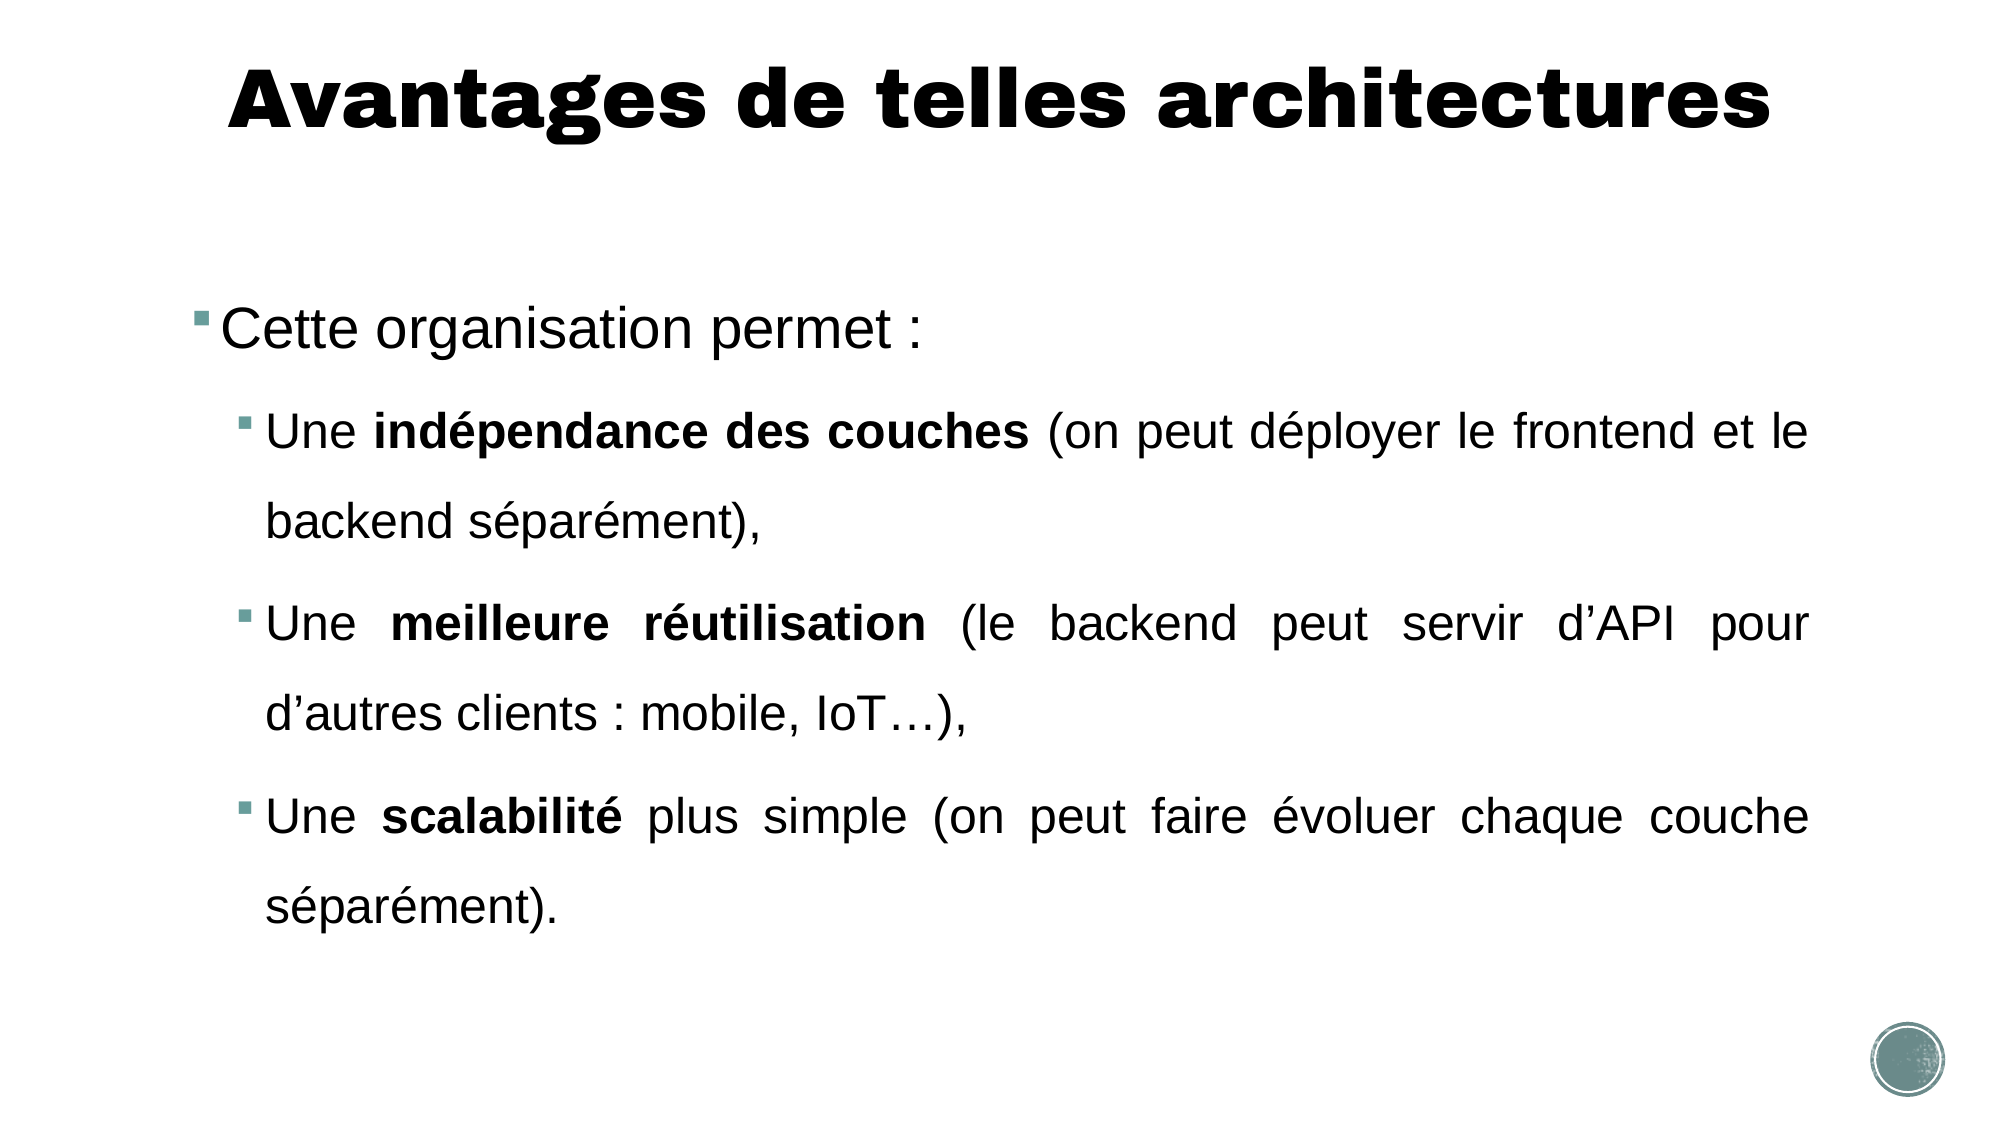

# Avantages de telles architectures
Cette organisation permet :
Une indépendance des couches (on peut déployer le frontend et le backend séparément),
Une meilleure réutilisation (le backend peut servir d’API pour d’autres clients : mobile, IoT…),
Une scalabilité plus simple (on peut faire évoluer chaque couche séparément).